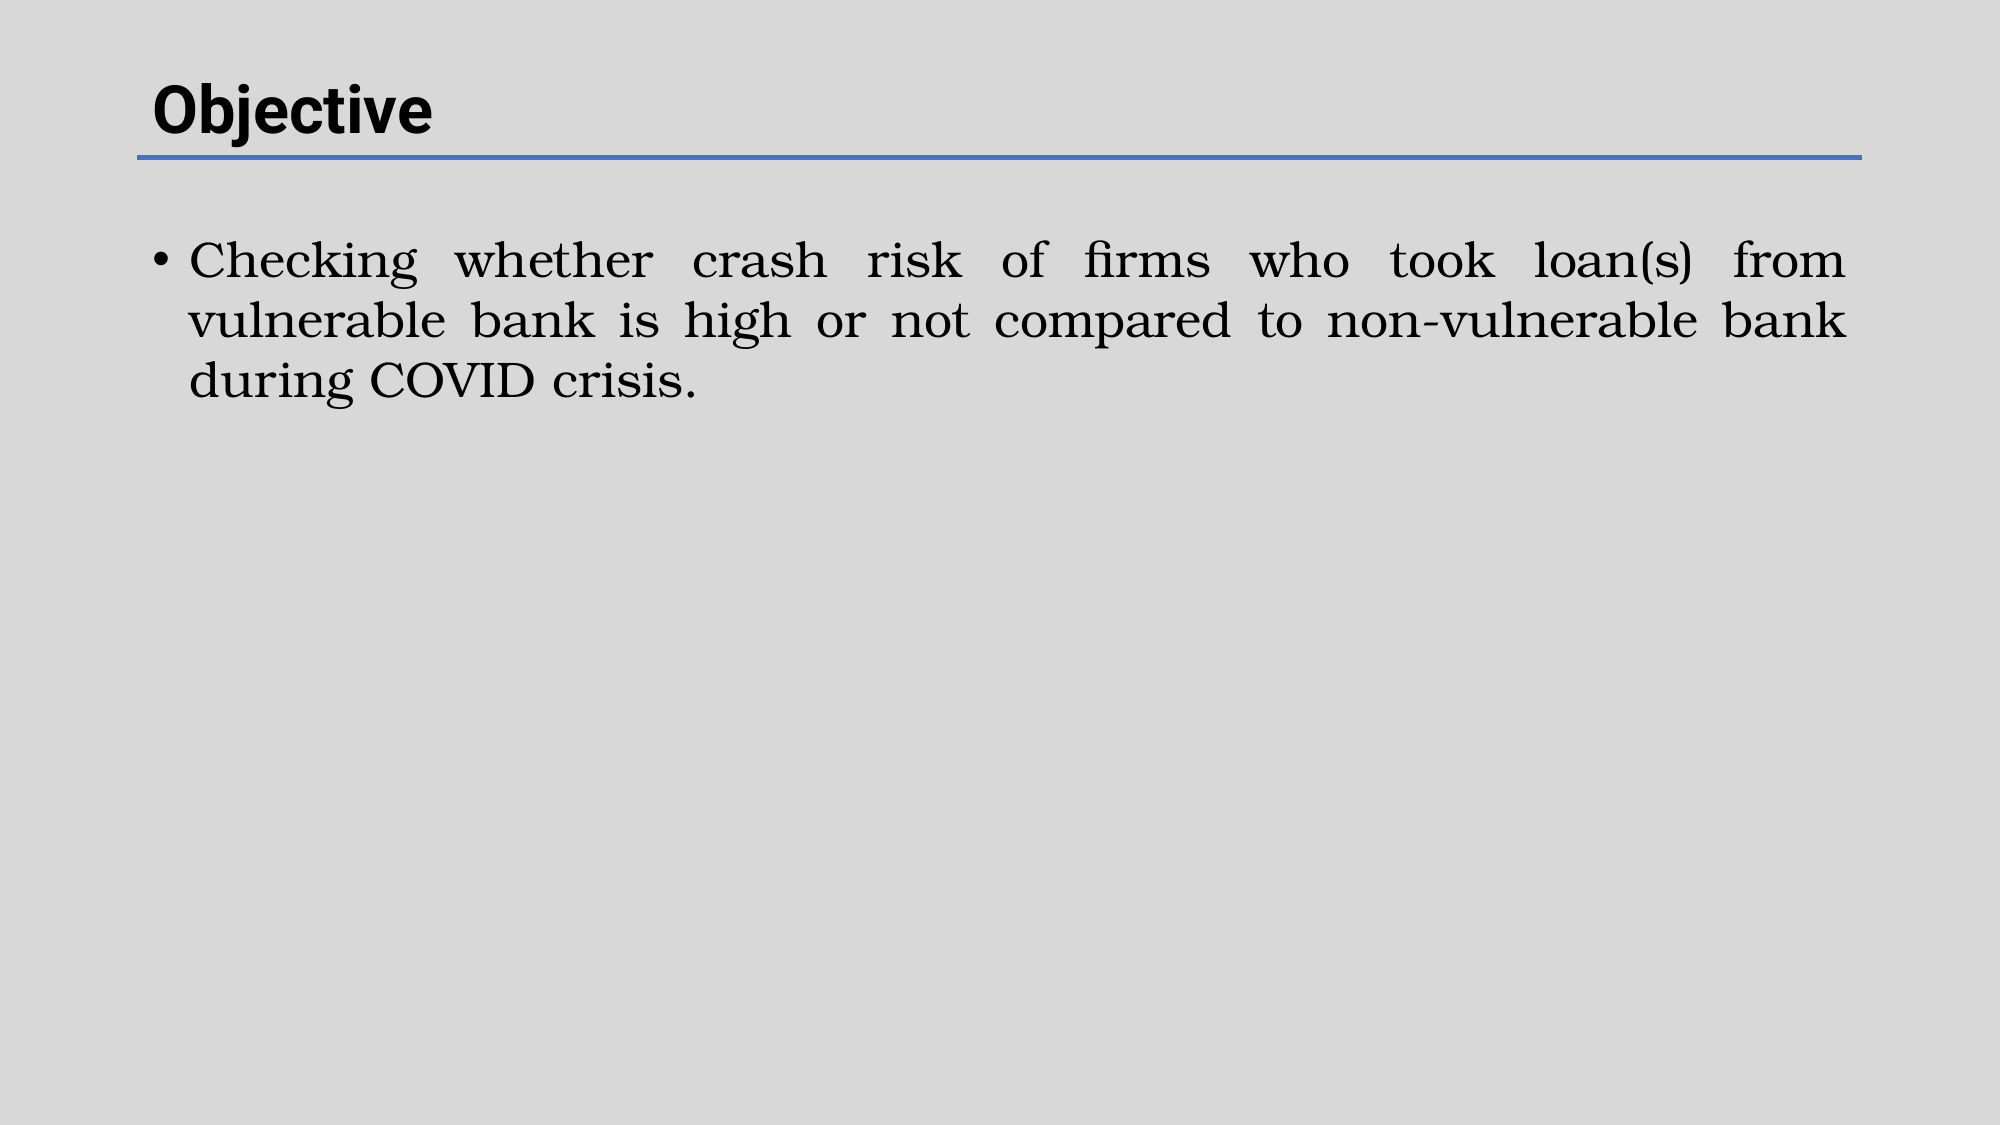

# Objective
Checking whether crash risk of firms who took loan(s) from vulnerable bank is high or not compared to non-vulnerable bank during COVID crisis.